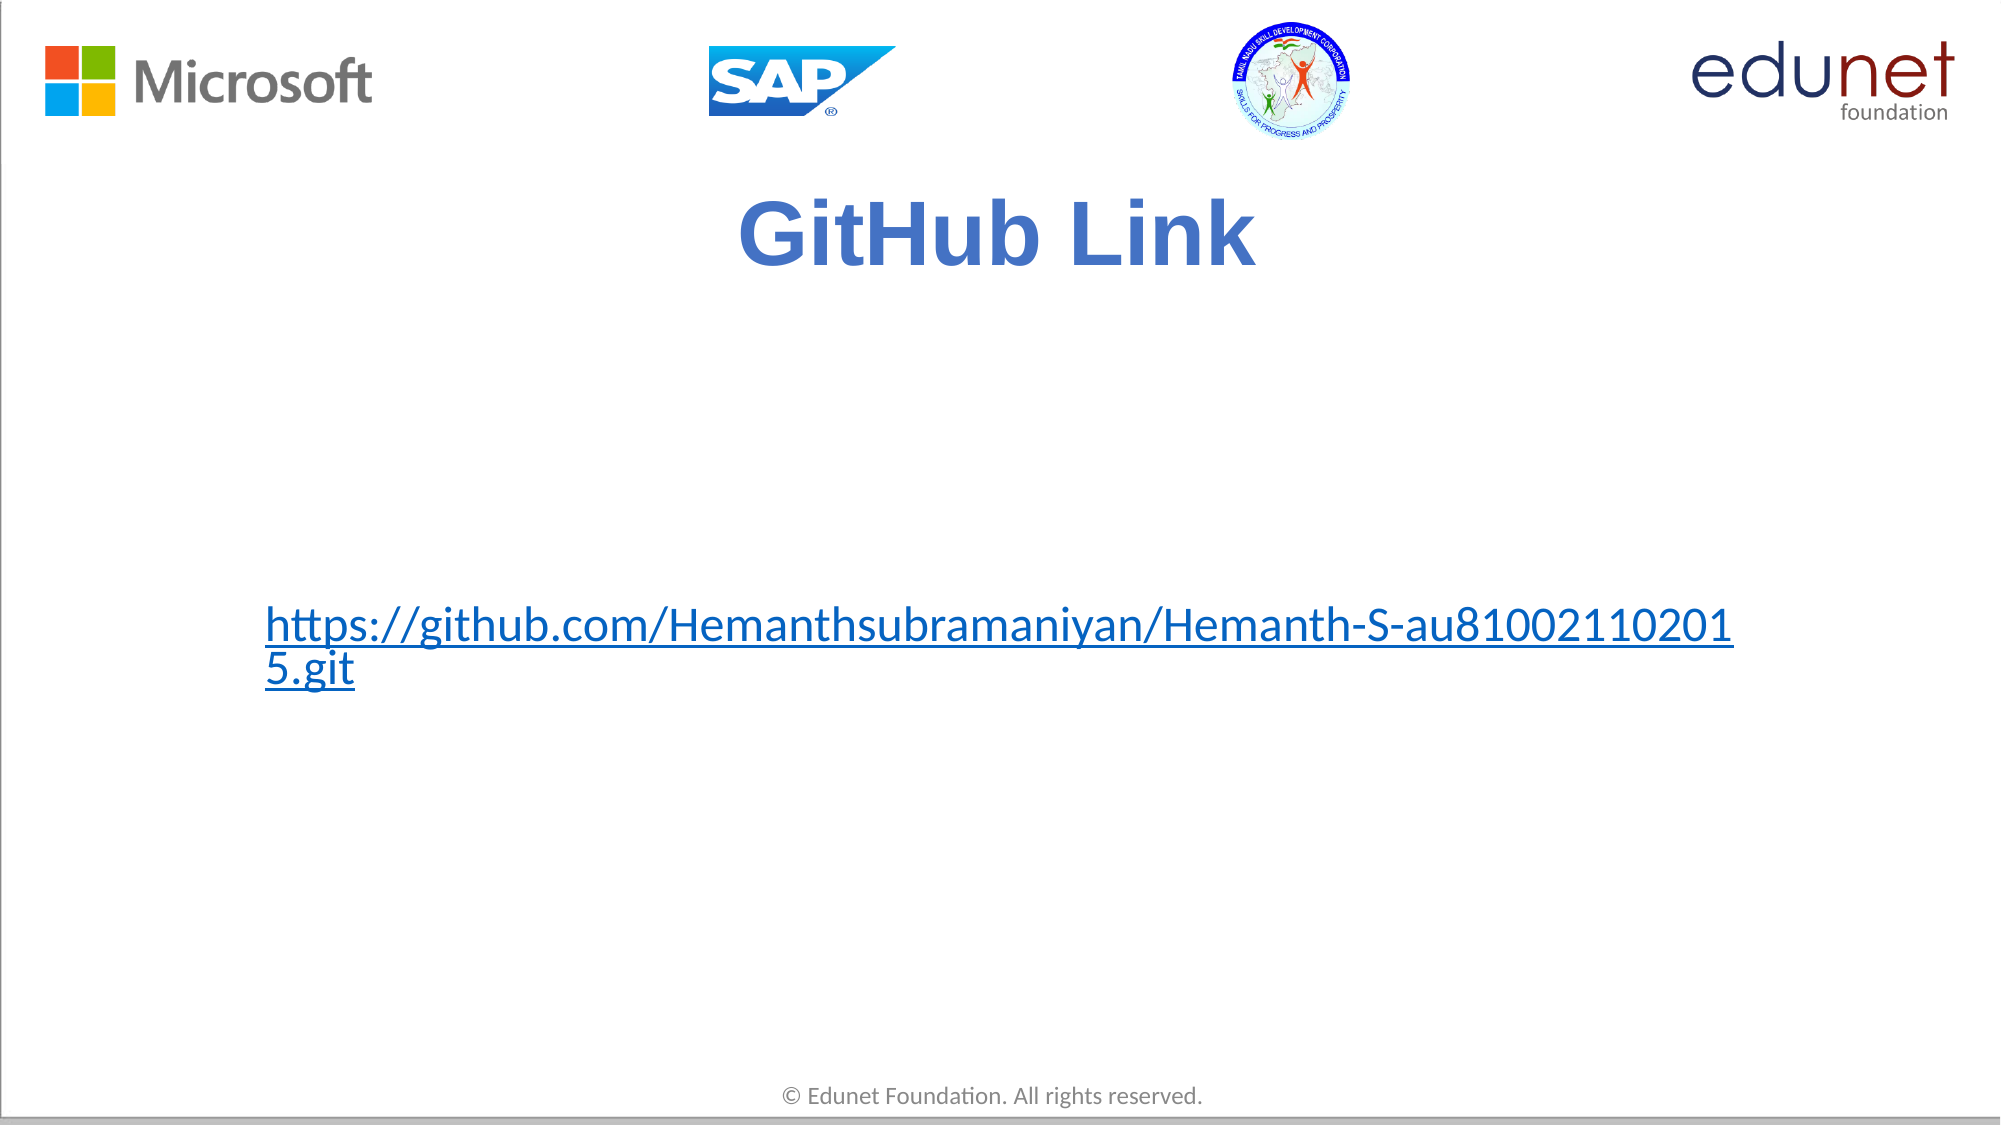

# GitHub Link
https://github.com/Hemanthsubramaniyan/Hemanth-S-au810021102015.git

© Edunet Foundation. All rights reserved.